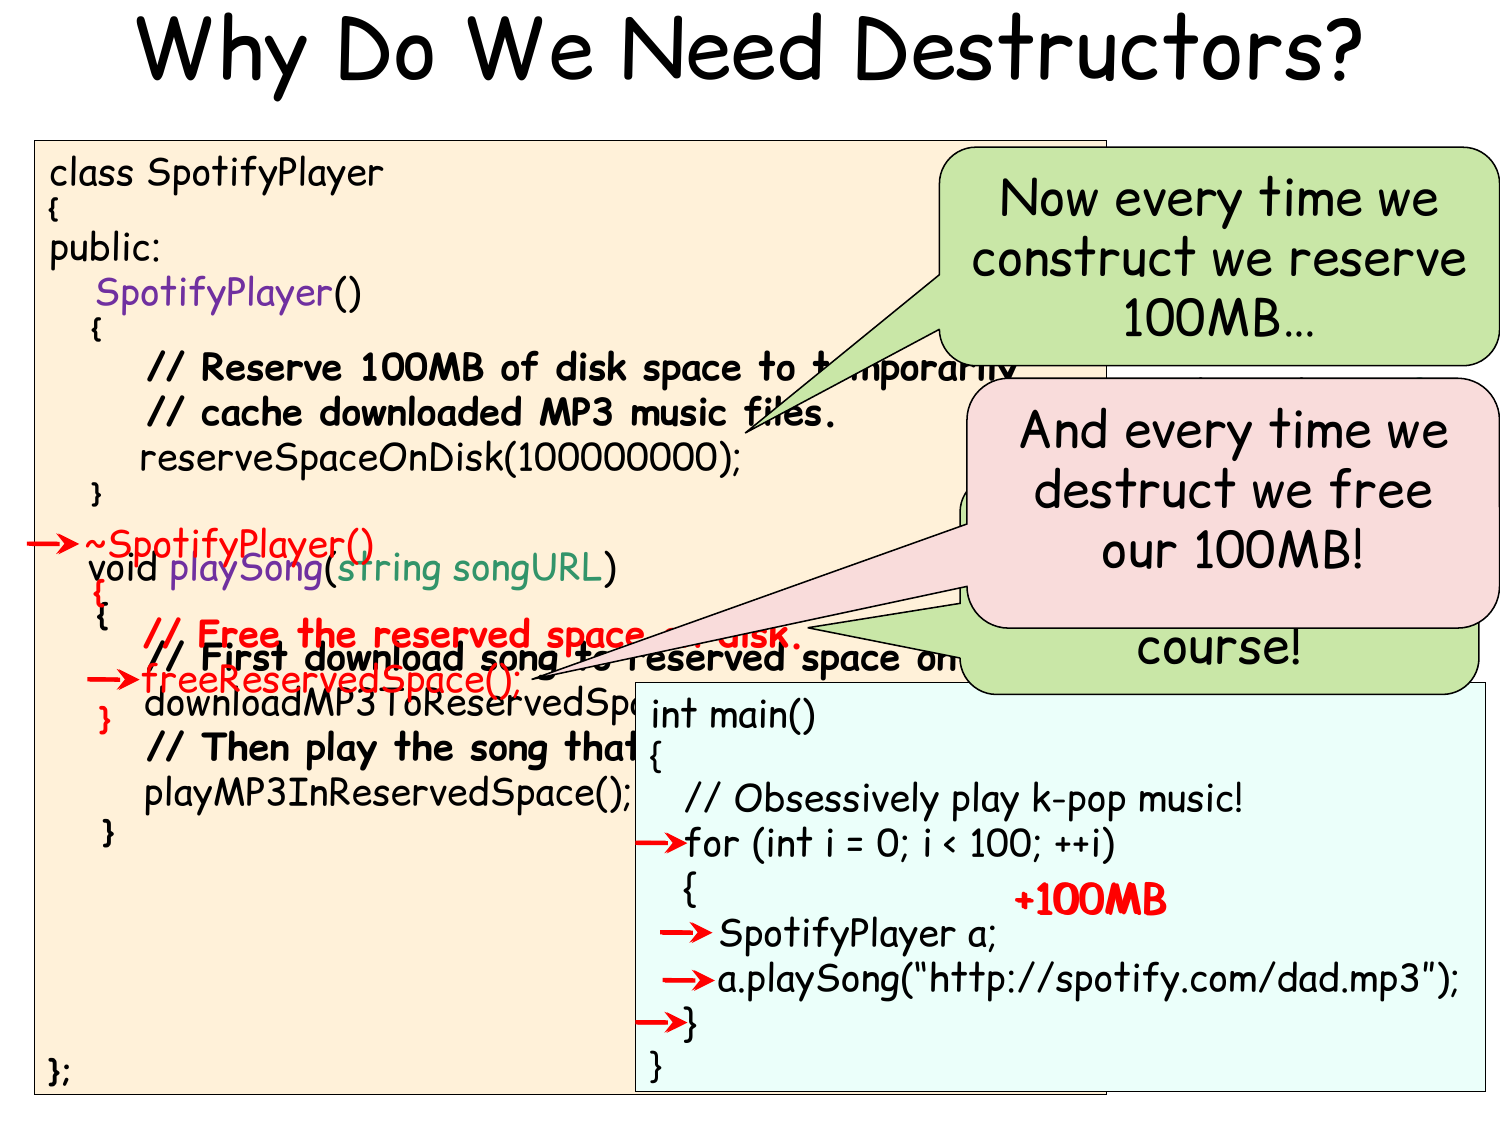

Why Do We Need Destructors?
class SpotifyPlayer
{
public:
    SpotifyPlayer()
    {
      // Reserve 100MB of disk space to temporarily
      // cache downloaded MP3 music files.
        reserveSpaceOnDisk(100000000);
    }

};
Now every time we construct we reserve 100MB…
Can anyone see what the problem is?
So how do we fix our code???
And every time we destruct we free our 100MB!
Let’s add a destructor, of course!
  ~SpotifyPlayer()
  {
     // Free the reserved space on disk.
       freeReservedSpace();
   }
  void playSong(string songURL)
  {
     // First download song to reserved space on disk.
       downloadMP3ToReservedSpace(songURL);
     // Then play the song that was saved to our disk.
       playMP3InReservedSpace();
   }

int main()
{
   // Obsessively play k-pop music!
   for (int i = 0; i < 100; ++i)
   {
      SpotifyPlayer a;
      a.playSong(“http://spotify.com/dad.mp3”);
   }
}

+100MB
+100MB